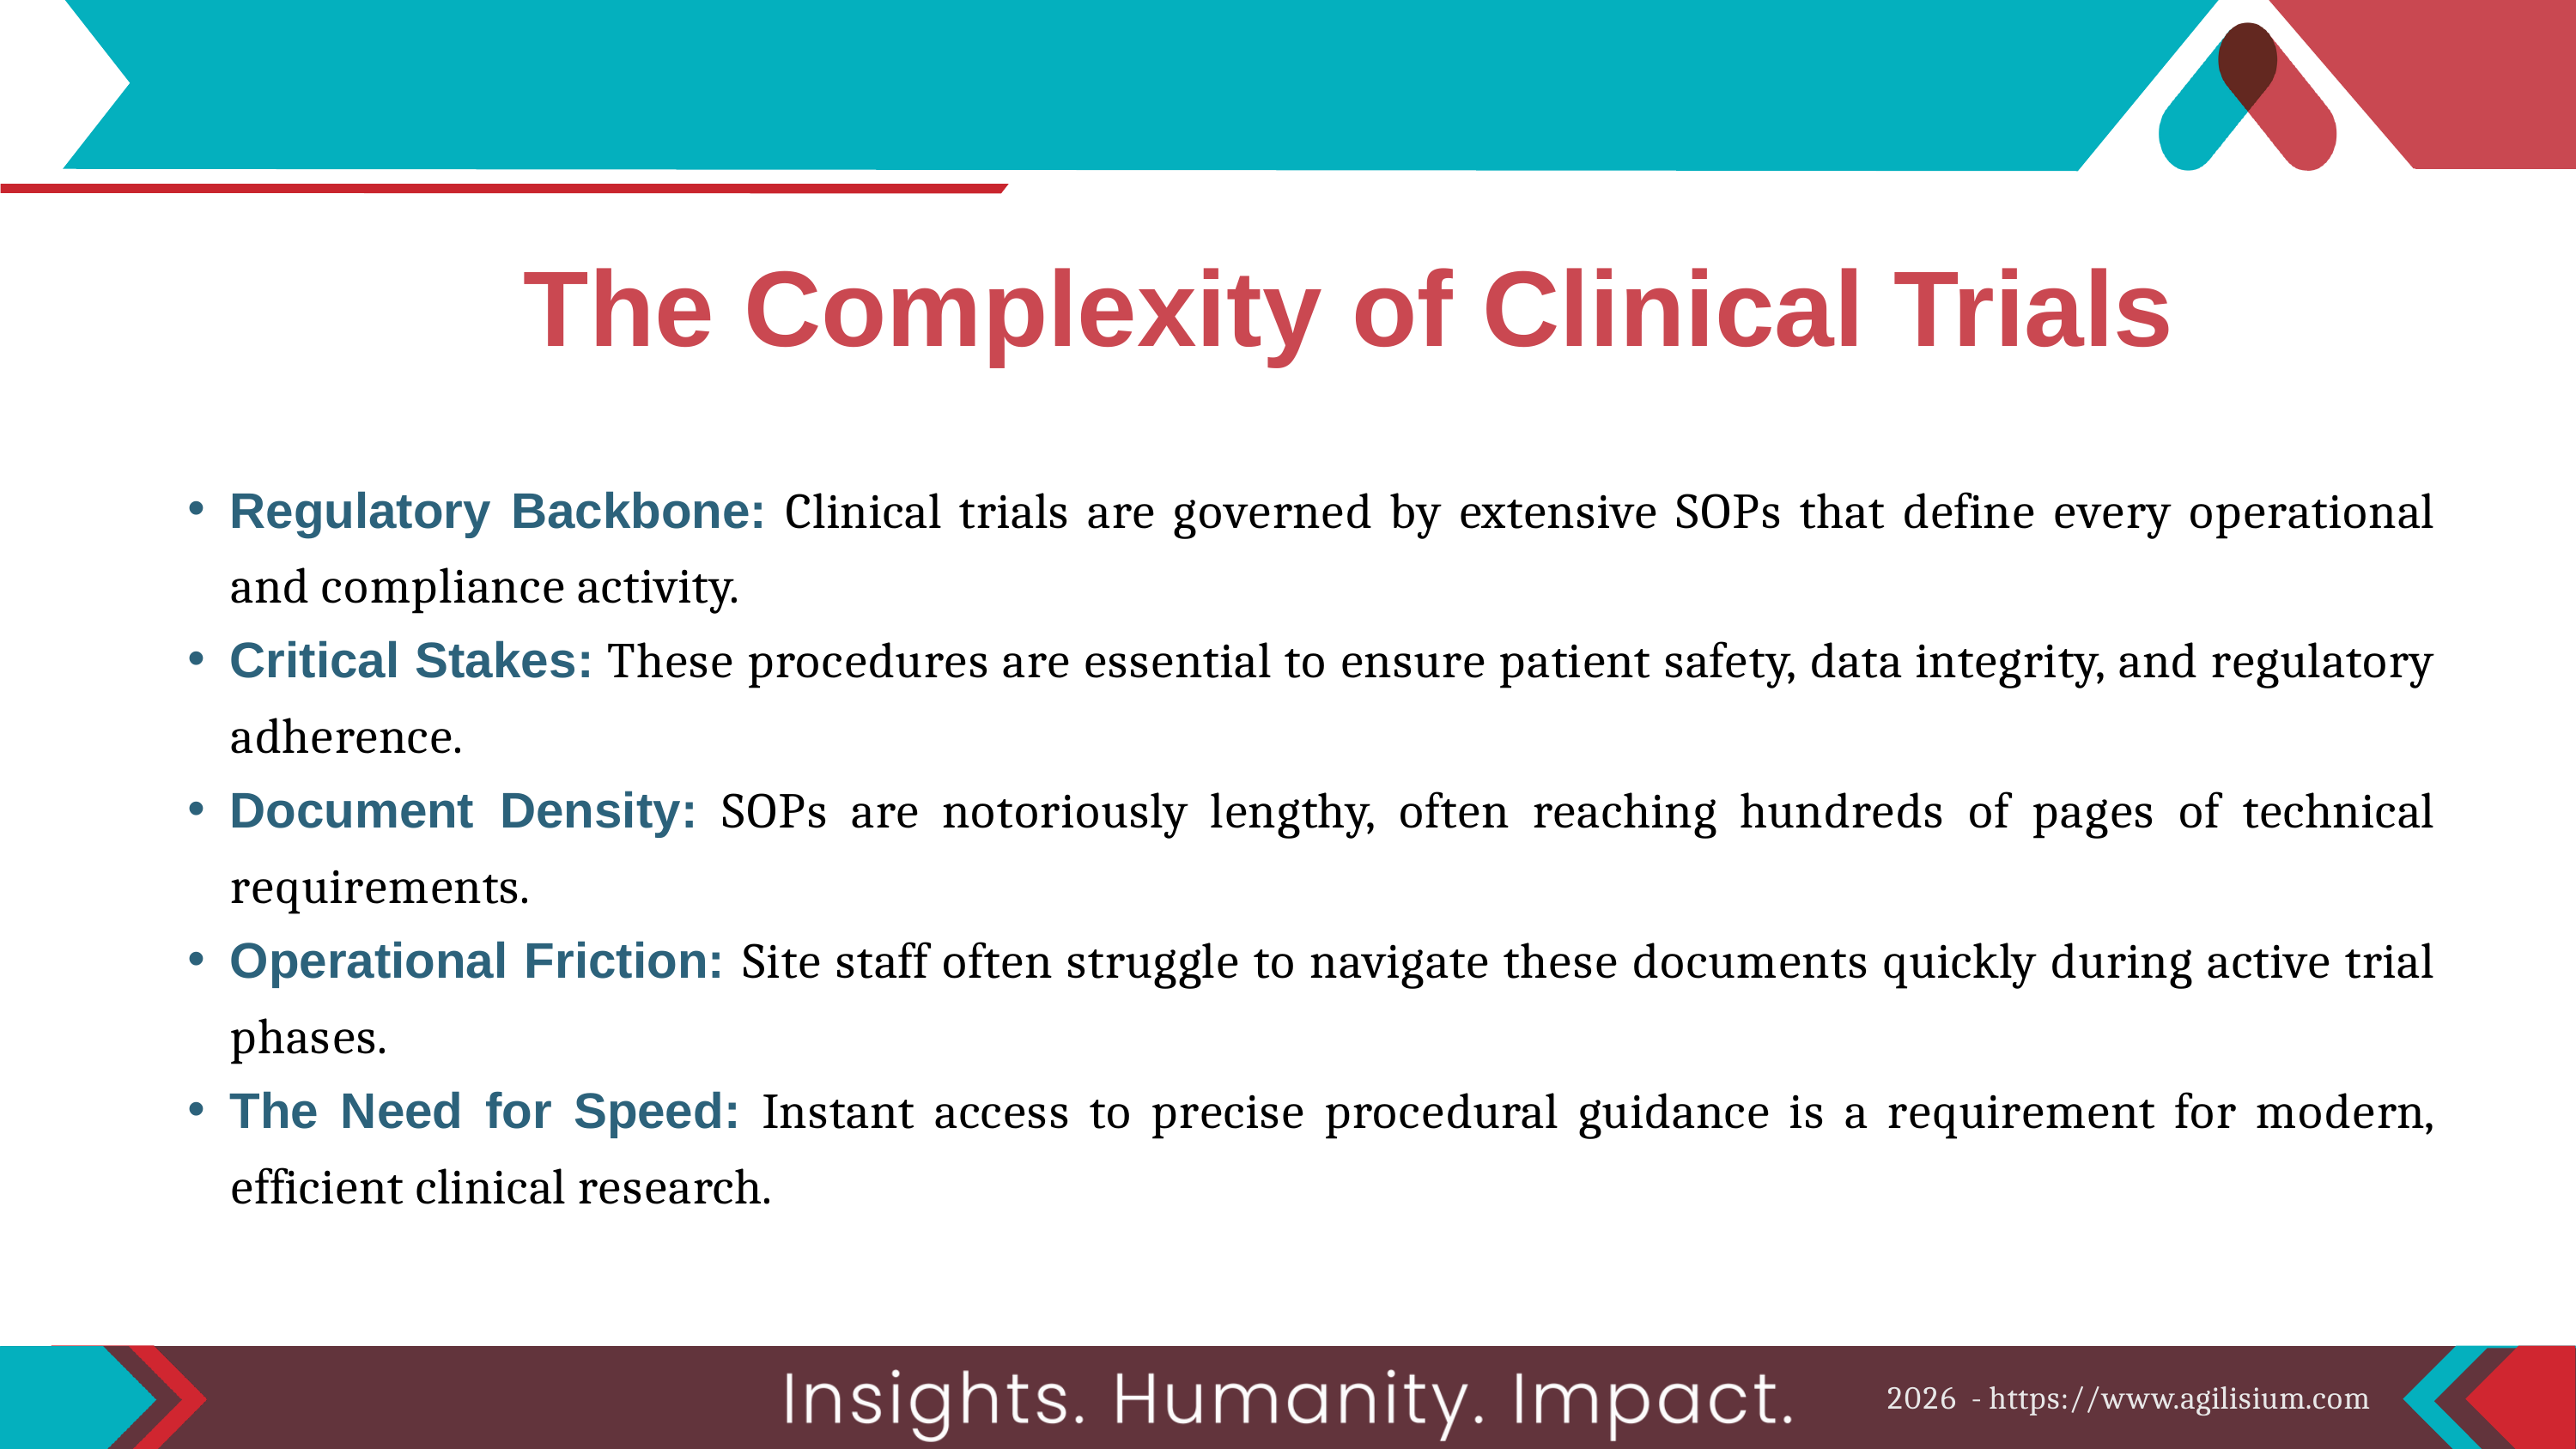

The Complexity of Clinical Trials
Regulatory Backbone: Clinical trials are governed by extensive SOPs that define every operational and compliance activity.
Critical Stakes: These procedures are essential to ensure patient safety, data integrity, and regulatory adherence.
Document Density: SOPs are notoriously lengthy, often reaching hundreds of pages of technical requirements.
Operational Friction: Site staff often struggle to navigate these documents quickly during active trial phases.
The Need for Speed: Instant access to precise procedural guidance is a requirement for modern, efficient clinical research.

2026  - https://www.agilisium.com